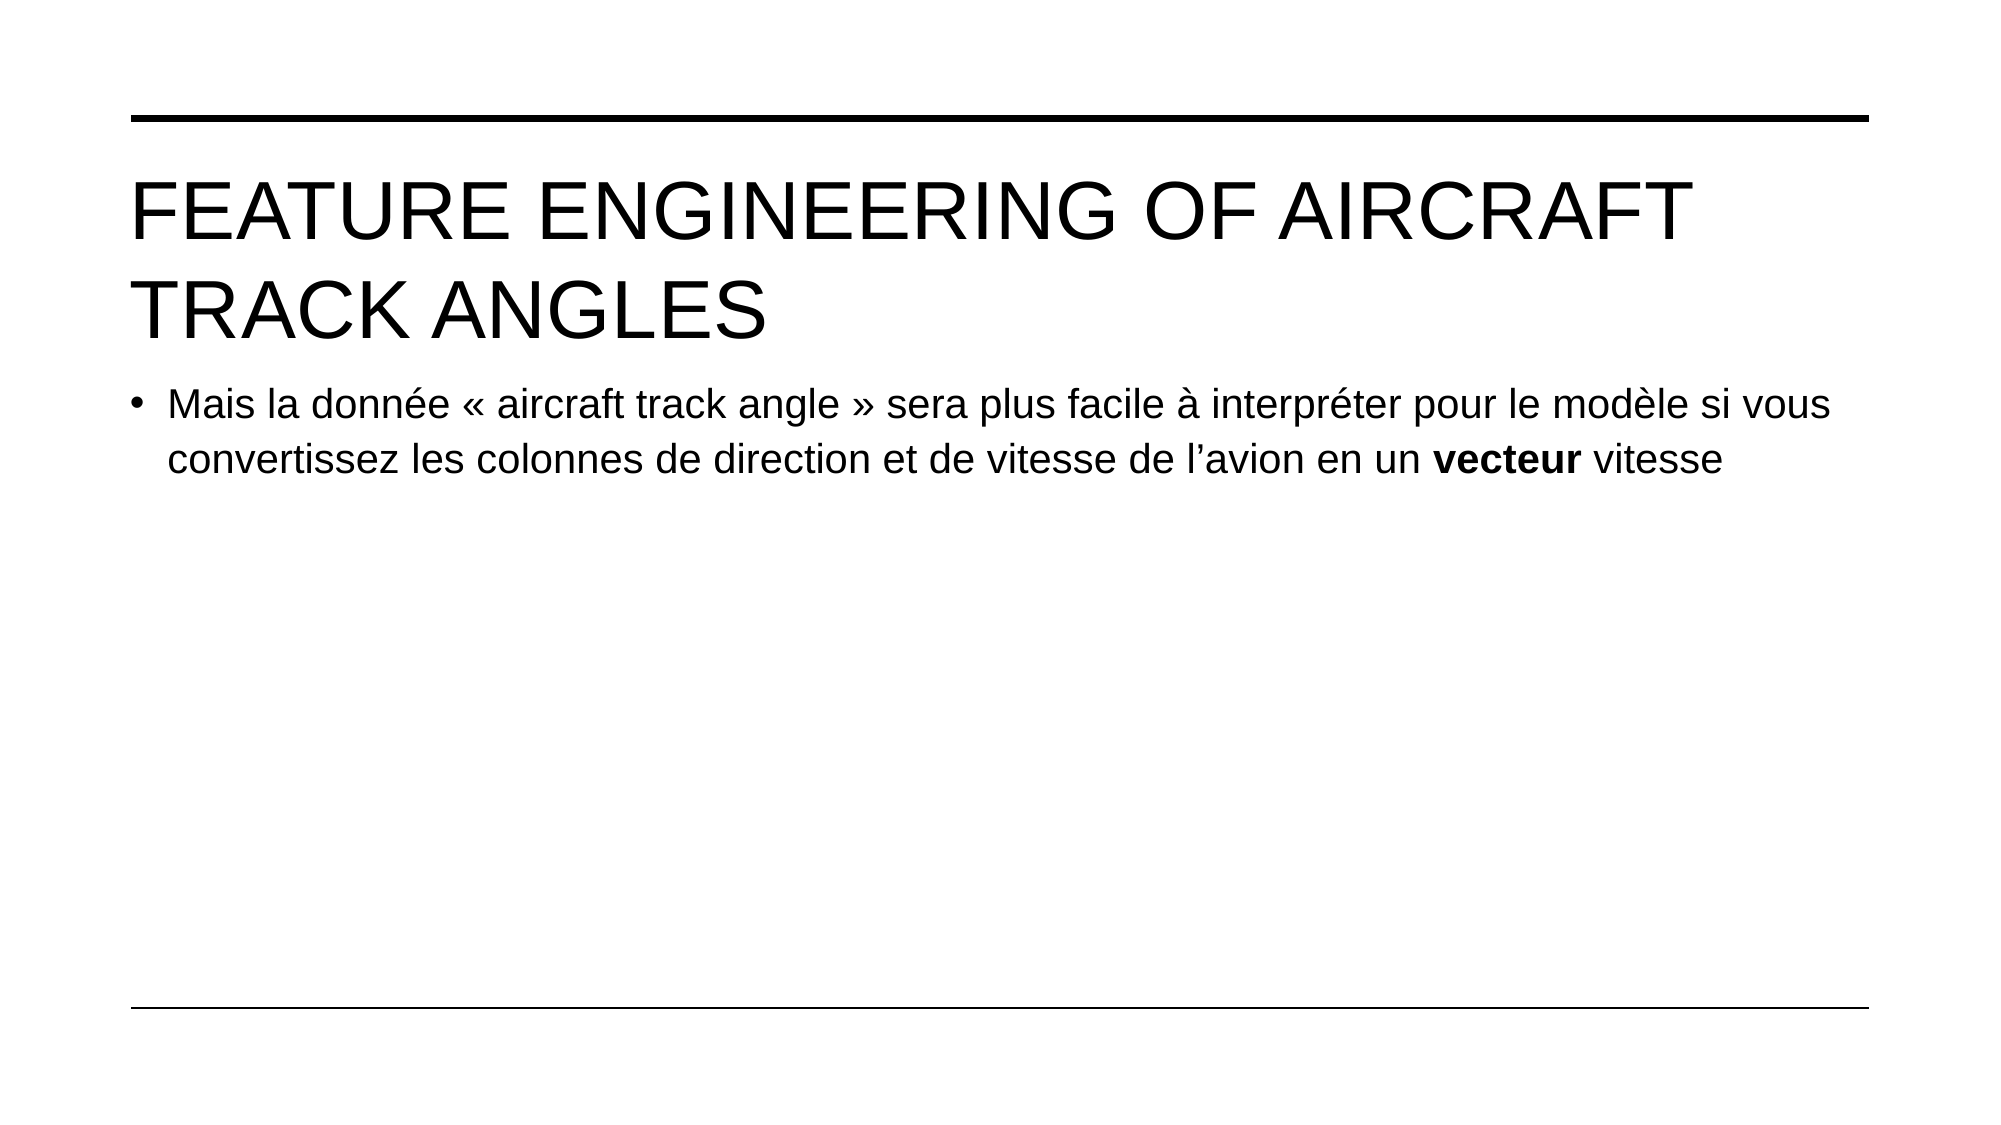

# Feature engineering of aircraft track angles
Mais la donnée « aircraft track angle » sera plus facile à interpréter pour le modèle si vous convertissez les colonnes de direction et de vitesse de l’avion en un vecteur vitesse